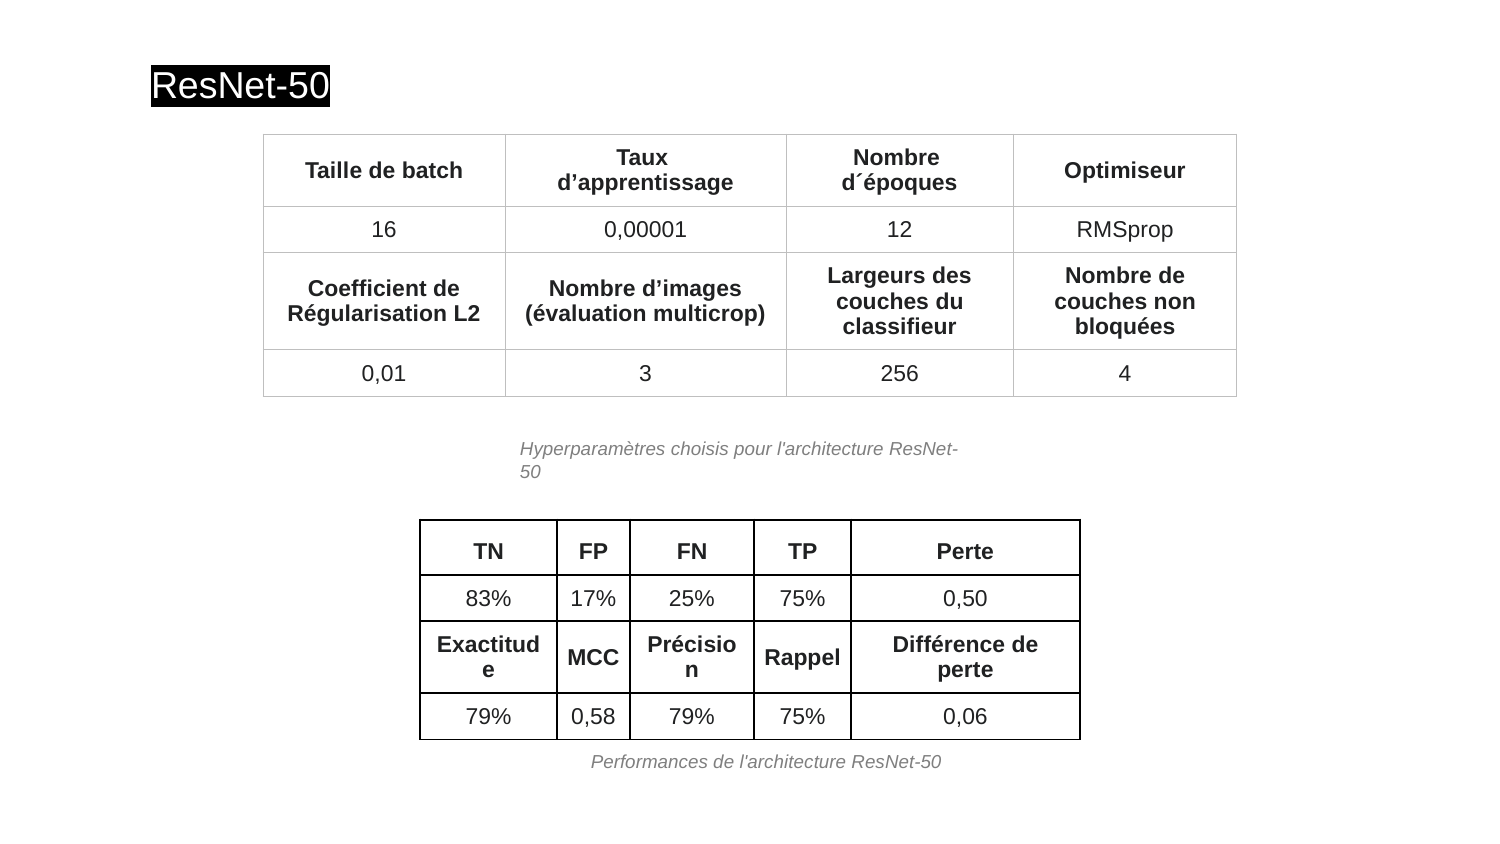

ResNet-50
| Taille de batch | Taux d’apprentissage | Nombre d´époques | Optimiseur |
| --- | --- | --- | --- |
| 16 | 0,00001 | 12 | RMSprop |
| Coefficient de Régularisation L2 | Nombre d’images (évaluation multicrop) | Largeurs des couches du classifieur | Nombre de couches non bloquées |
| 0,01 | 3 | 256 | 4 |
Hyperparamètres choisis pour l'architecture ResNet-50
| TN | FP | FN | TP | Perte |
| --- | --- | --- | --- | --- |
| 83% | 17% | 25% | 75% | 0,50 |
| Exactitude | MCC | Précision | Rappel | Différence de perte |
| 79% | 0,58 | 79% | 75% | 0,06 |
Performances de l'architecture ResNet-50